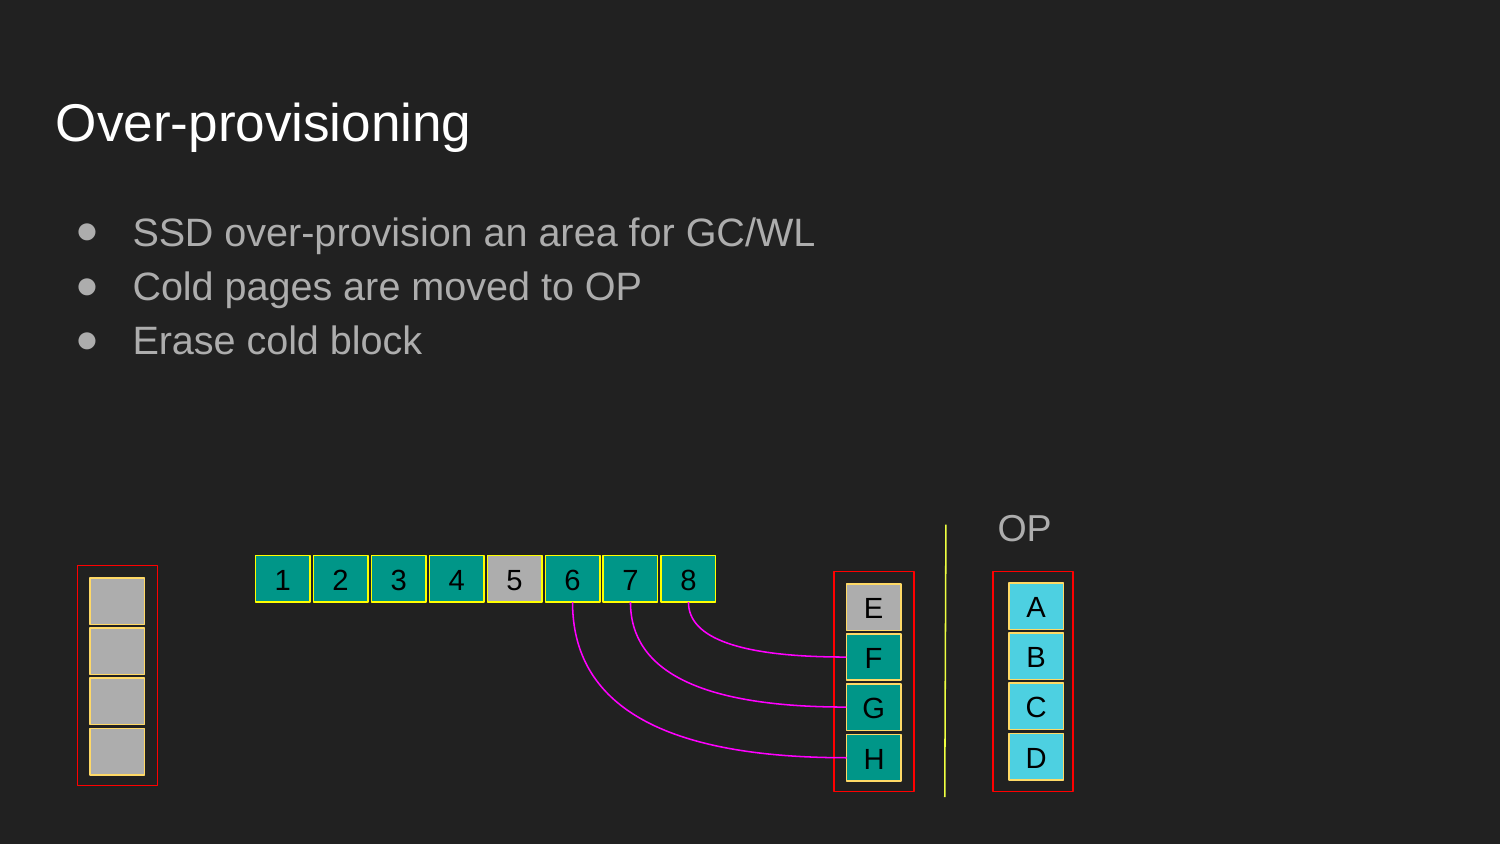

# Over-provisioning
SSD over-provision an area for GC/WL
Cold pages are moved to OP
Erase cold block

OP
1
2
3
4
5
6
7
8

A
E

B
F

C
G

D
H